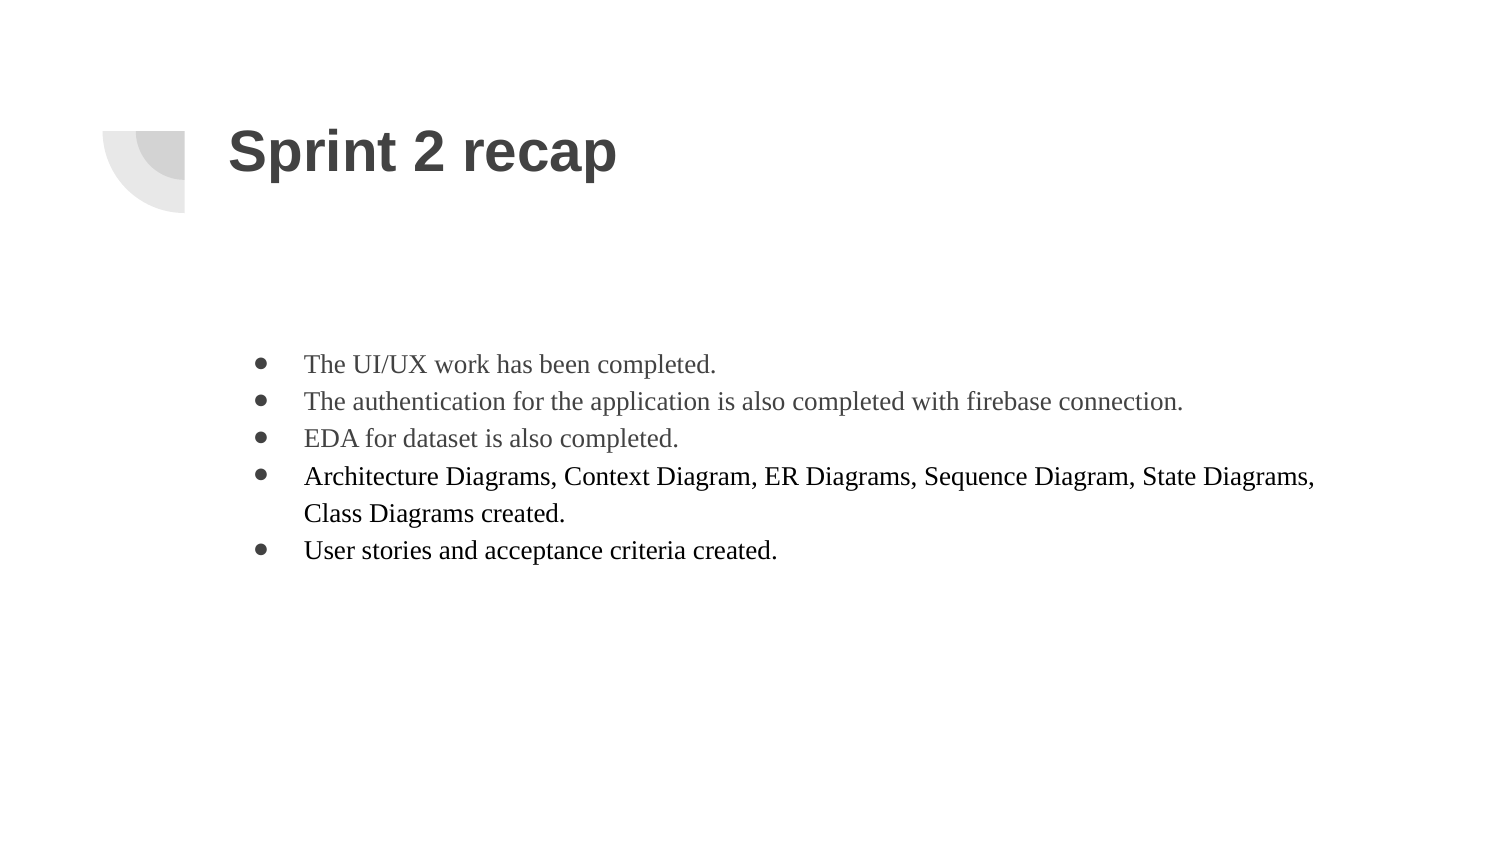

# Sprint 2 recap
The UI/UX work has been completed.
The authentication for the application is also completed with firebase connection.
EDA for dataset is also completed.
Architecture Diagrams, Context Diagram, ER Diagrams, Sequence Diagram, State Diagrams, Class Diagrams created.
User stories and acceptance criteria created.